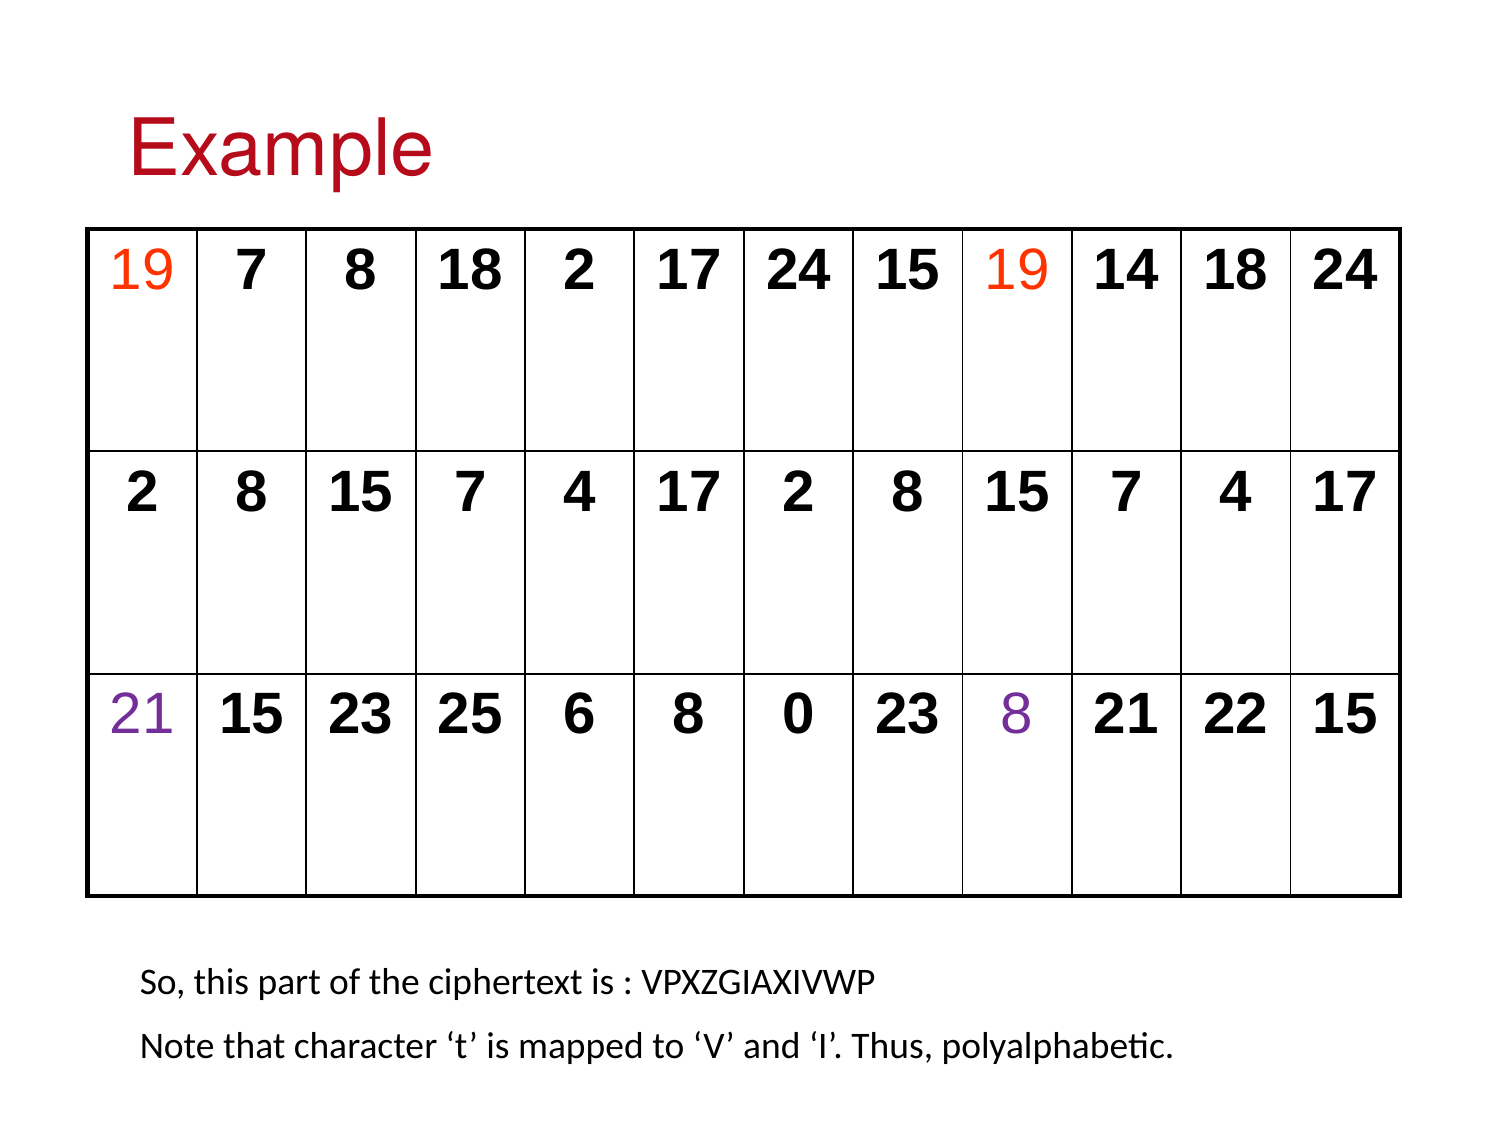

# Example
| 19 | 7 | 8 | 18 | 2 | 17 | 24 | 15 | 19 | 14 | 18 | 24 |
| --- | --- | --- | --- | --- | --- | --- | --- | --- | --- | --- | --- |
| 2 | 8 | 15 | 7 | 4 | 17 | 2 | 8 | 15 | 7 | 4 | 17 |
| 21 | 15 | 23 | 25 | 6 | 8 | 0 | 23 | 8 | 21 | 22 | 15 |
So, this part of the ciphertext is : VPXZGIAXIVWP
Note that character ‘t’ is mapped to ‘V’ and ‘I’. Thus, polyalphabetic.